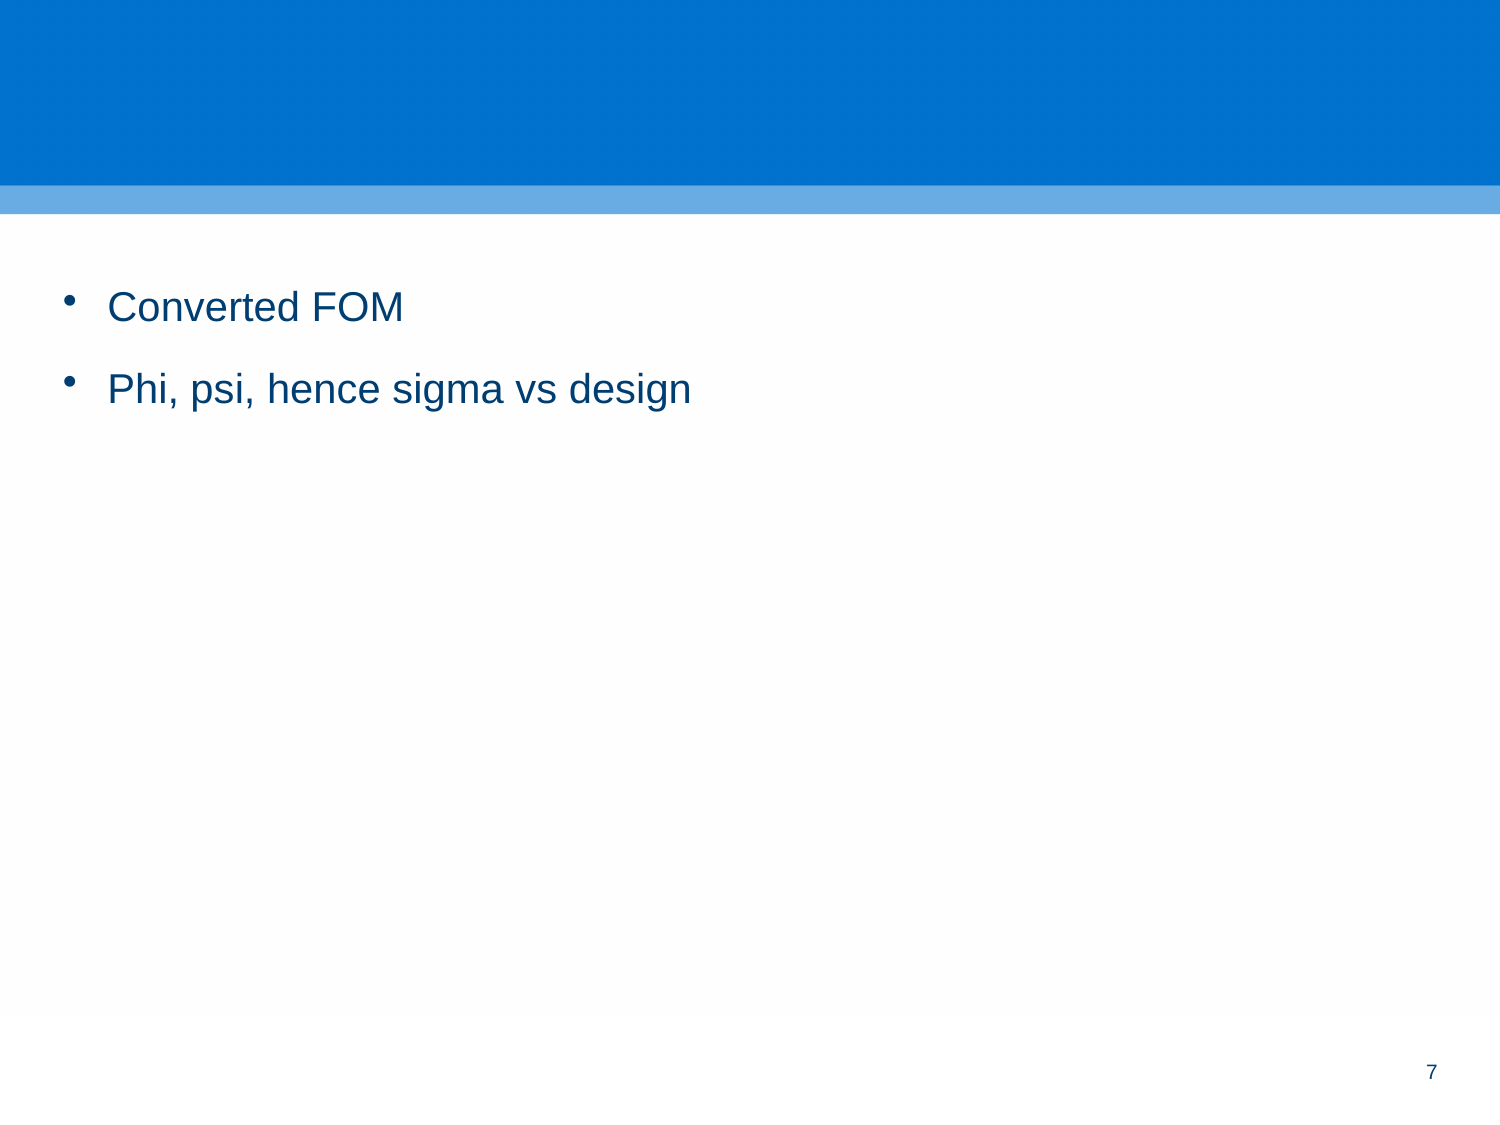

#
Converted FOM
Phi, psi, hence sigma vs design
7